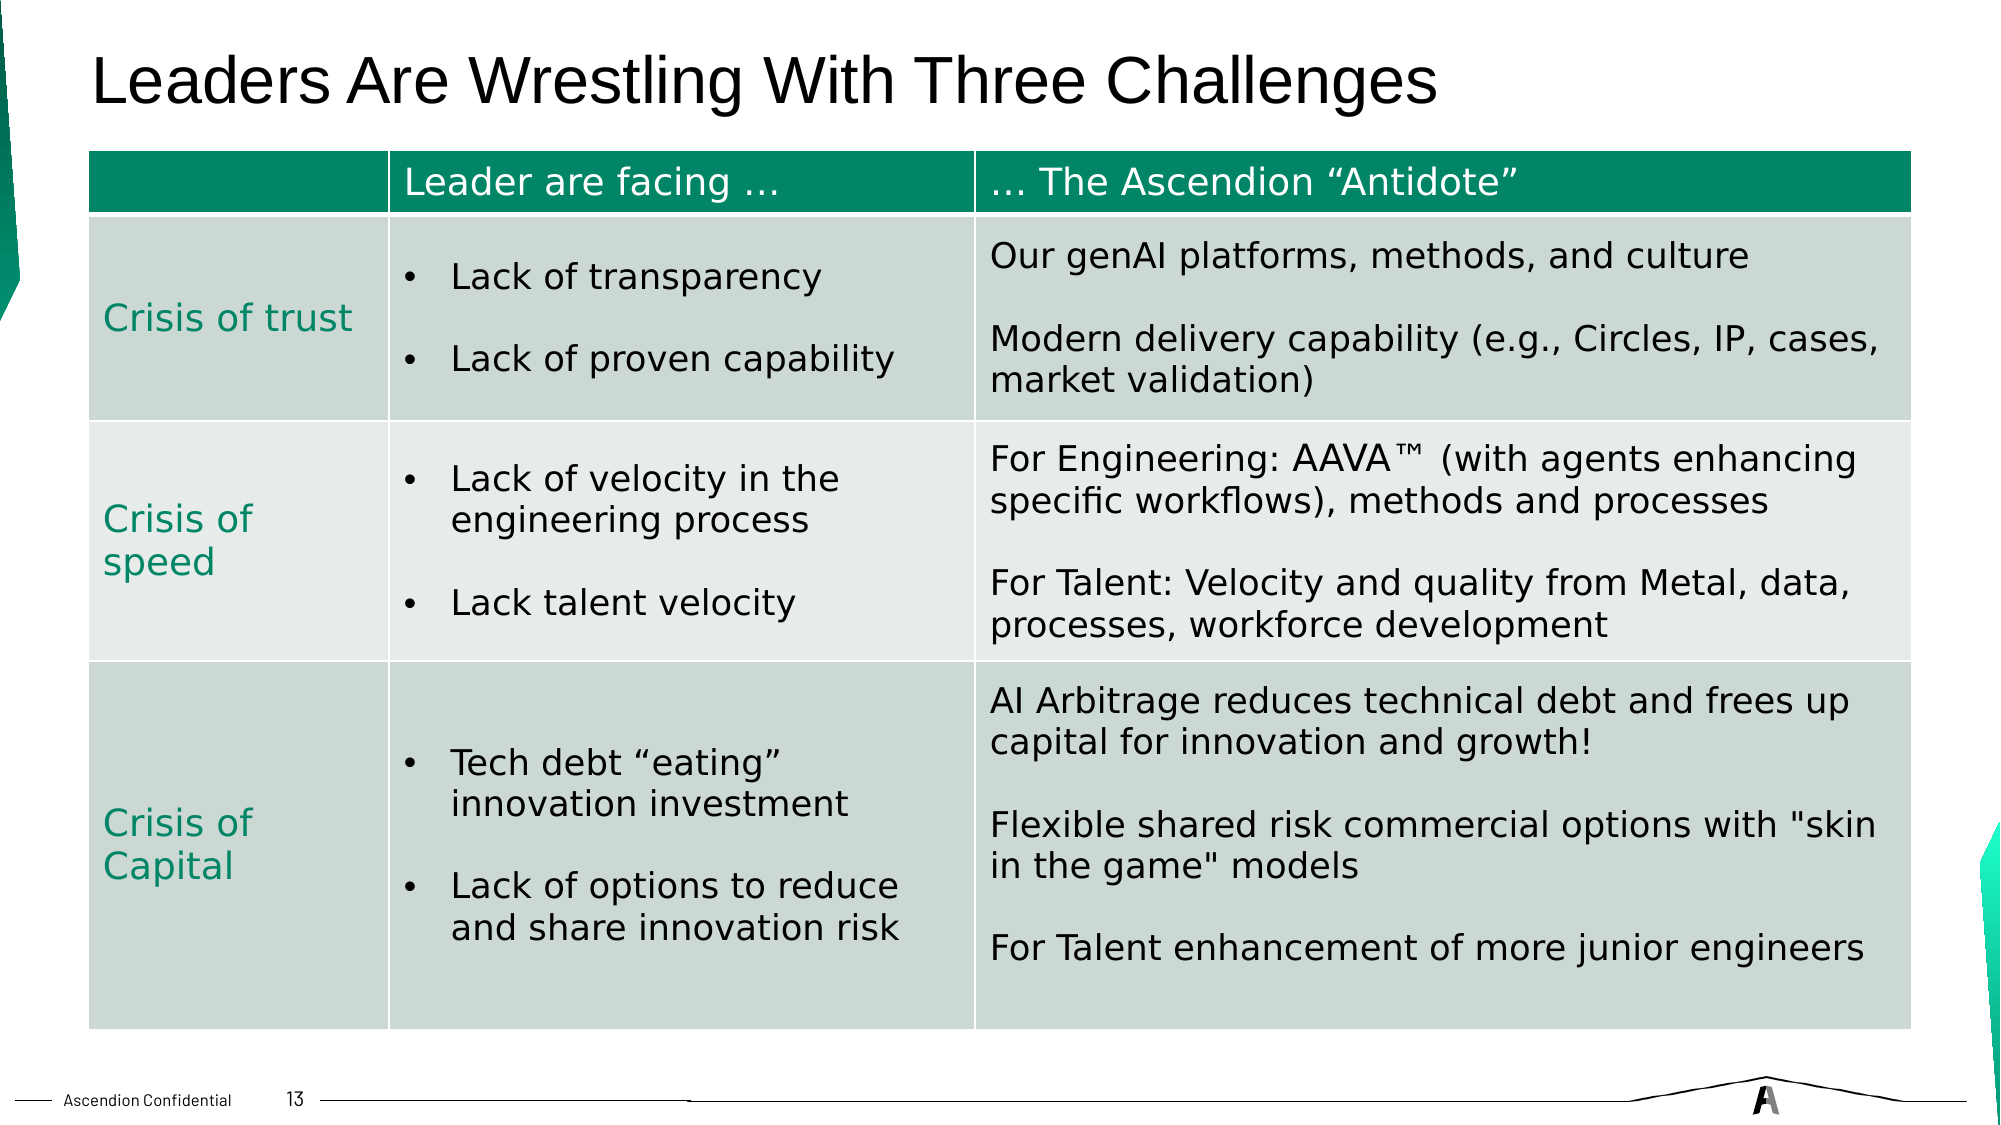

# Leaders Are Wrestling With Three Challenges
|  | Leader are facing … | … The Ascendion “Antidote” |
| --- | --- | --- |
| Crisis of trust | Lack of transparency Lack of proven capability | Our genAI platforms, methods, and culture Modern delivery capability (e.g., Circles, IP, cases, market validation) |
| Crisis of speed | Lack of velocity in the engineering process Lack talent velocity | For Engineering: AAVA™ (with agents enhancing specific workflows), methods and processes For Talent: Velocity and quality from Metal, data, processes, workforce development |
| Crisis of Capital | Tech debt “eating” innovation investment Lack of options to reduce and share innovation risk | AI Arbitrage reduces technical debt and frees up capital for innovation and growth! Flexible shared risk commercial options with "skin in the game" models For Talent enhancement of more junior engineers |